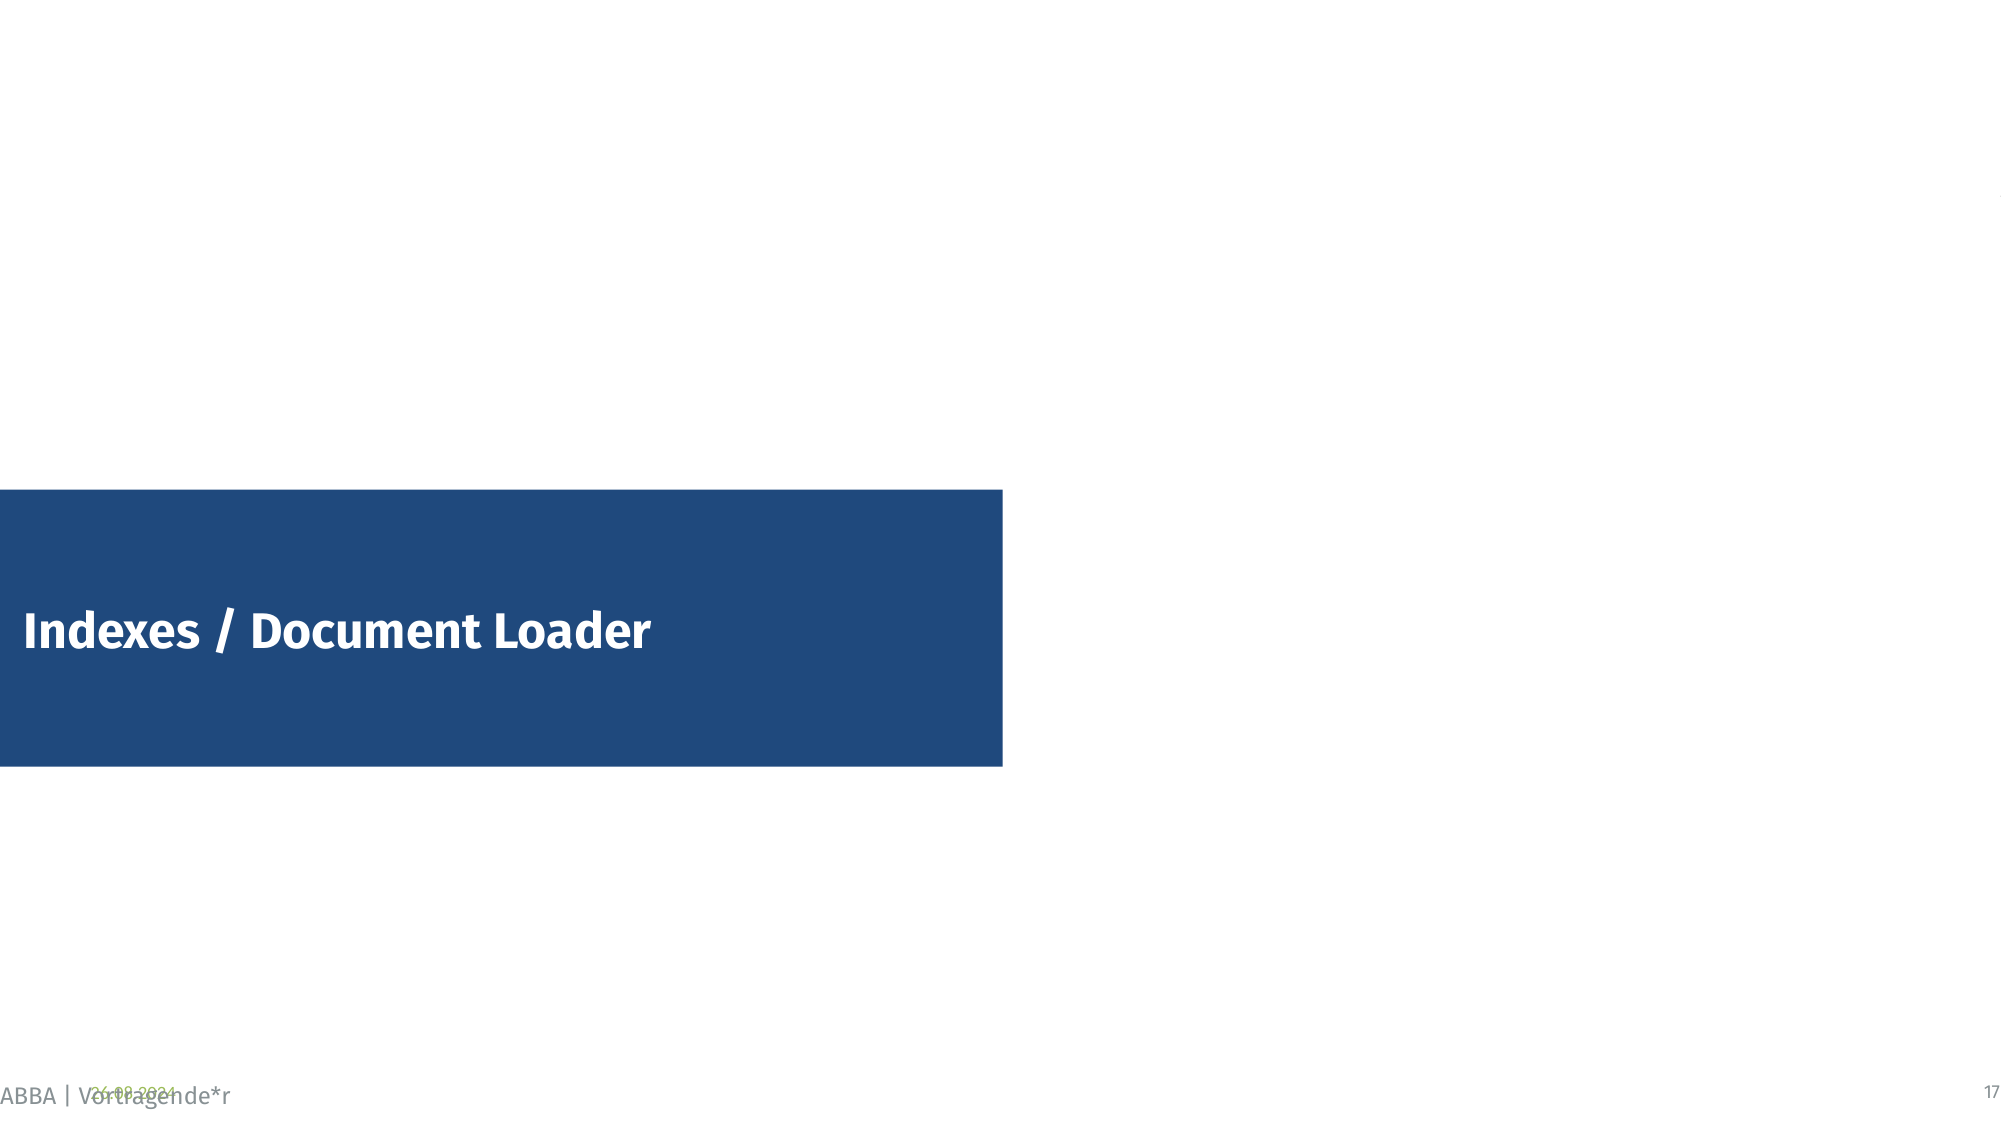

# Indexes / Document Loader
26.08.2024
ABBA | Vortragende*r
17